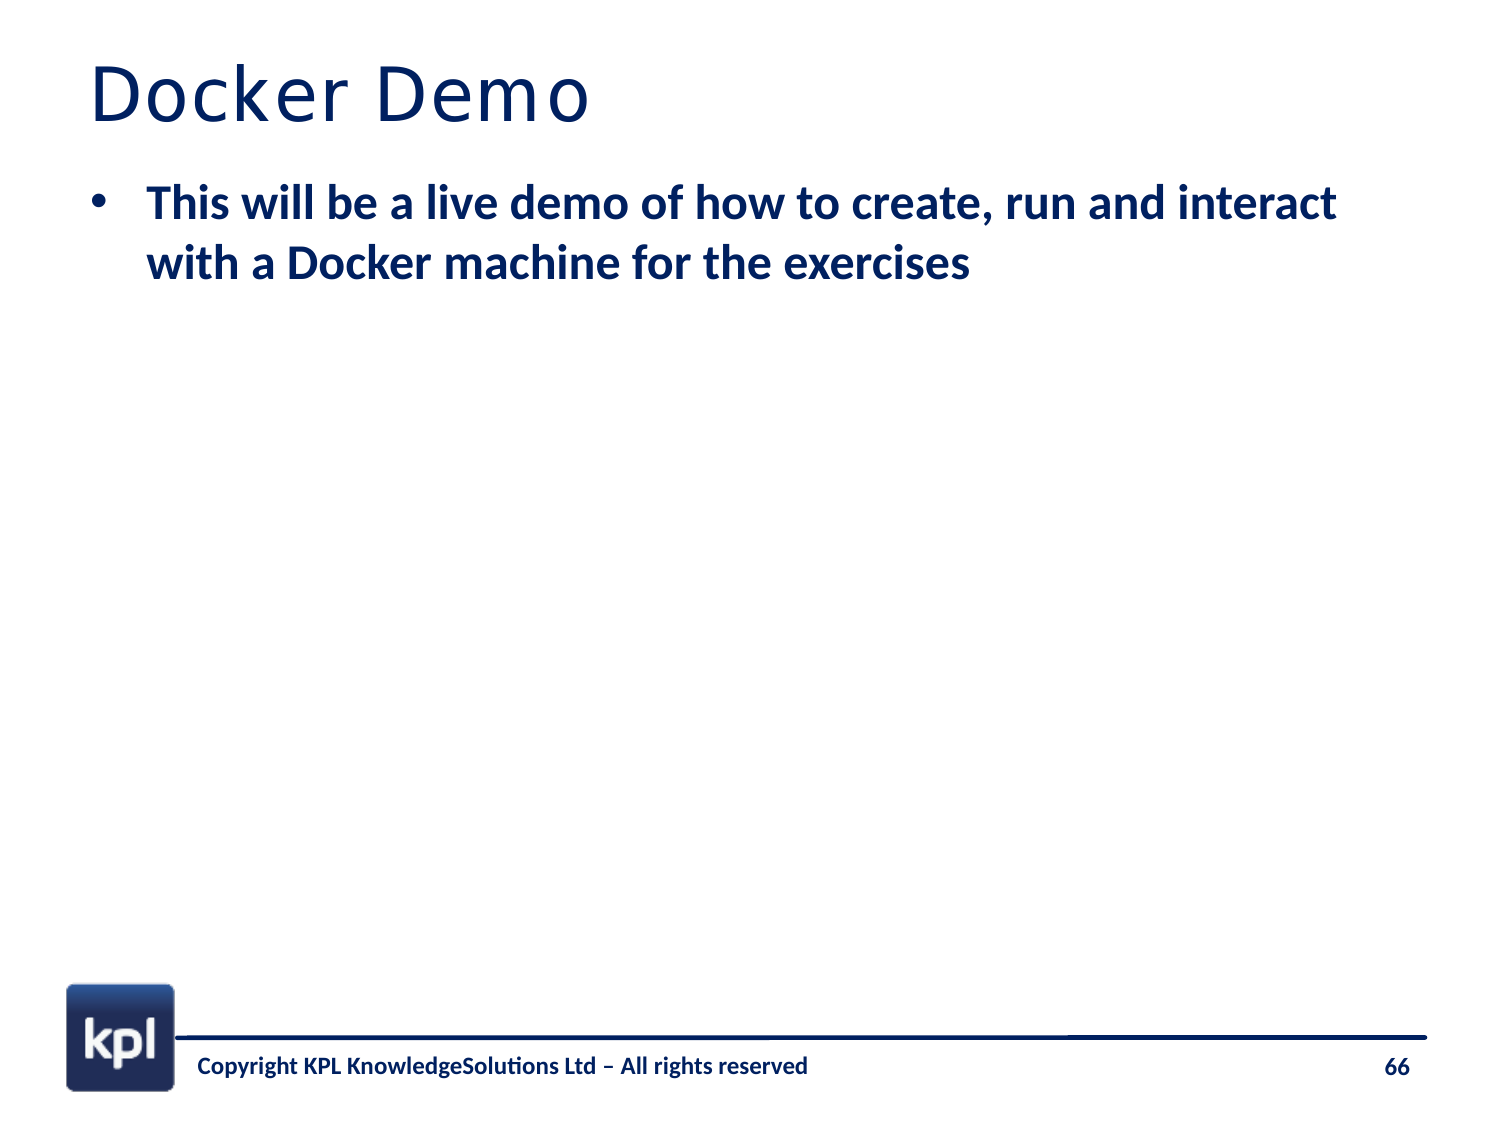

# Docker Demo
This will be a live demo of how to create, run and interact with a Docker machine for the exercises
Copyright KPL KnowledgeSolutions Ltd – All rights reserved
66